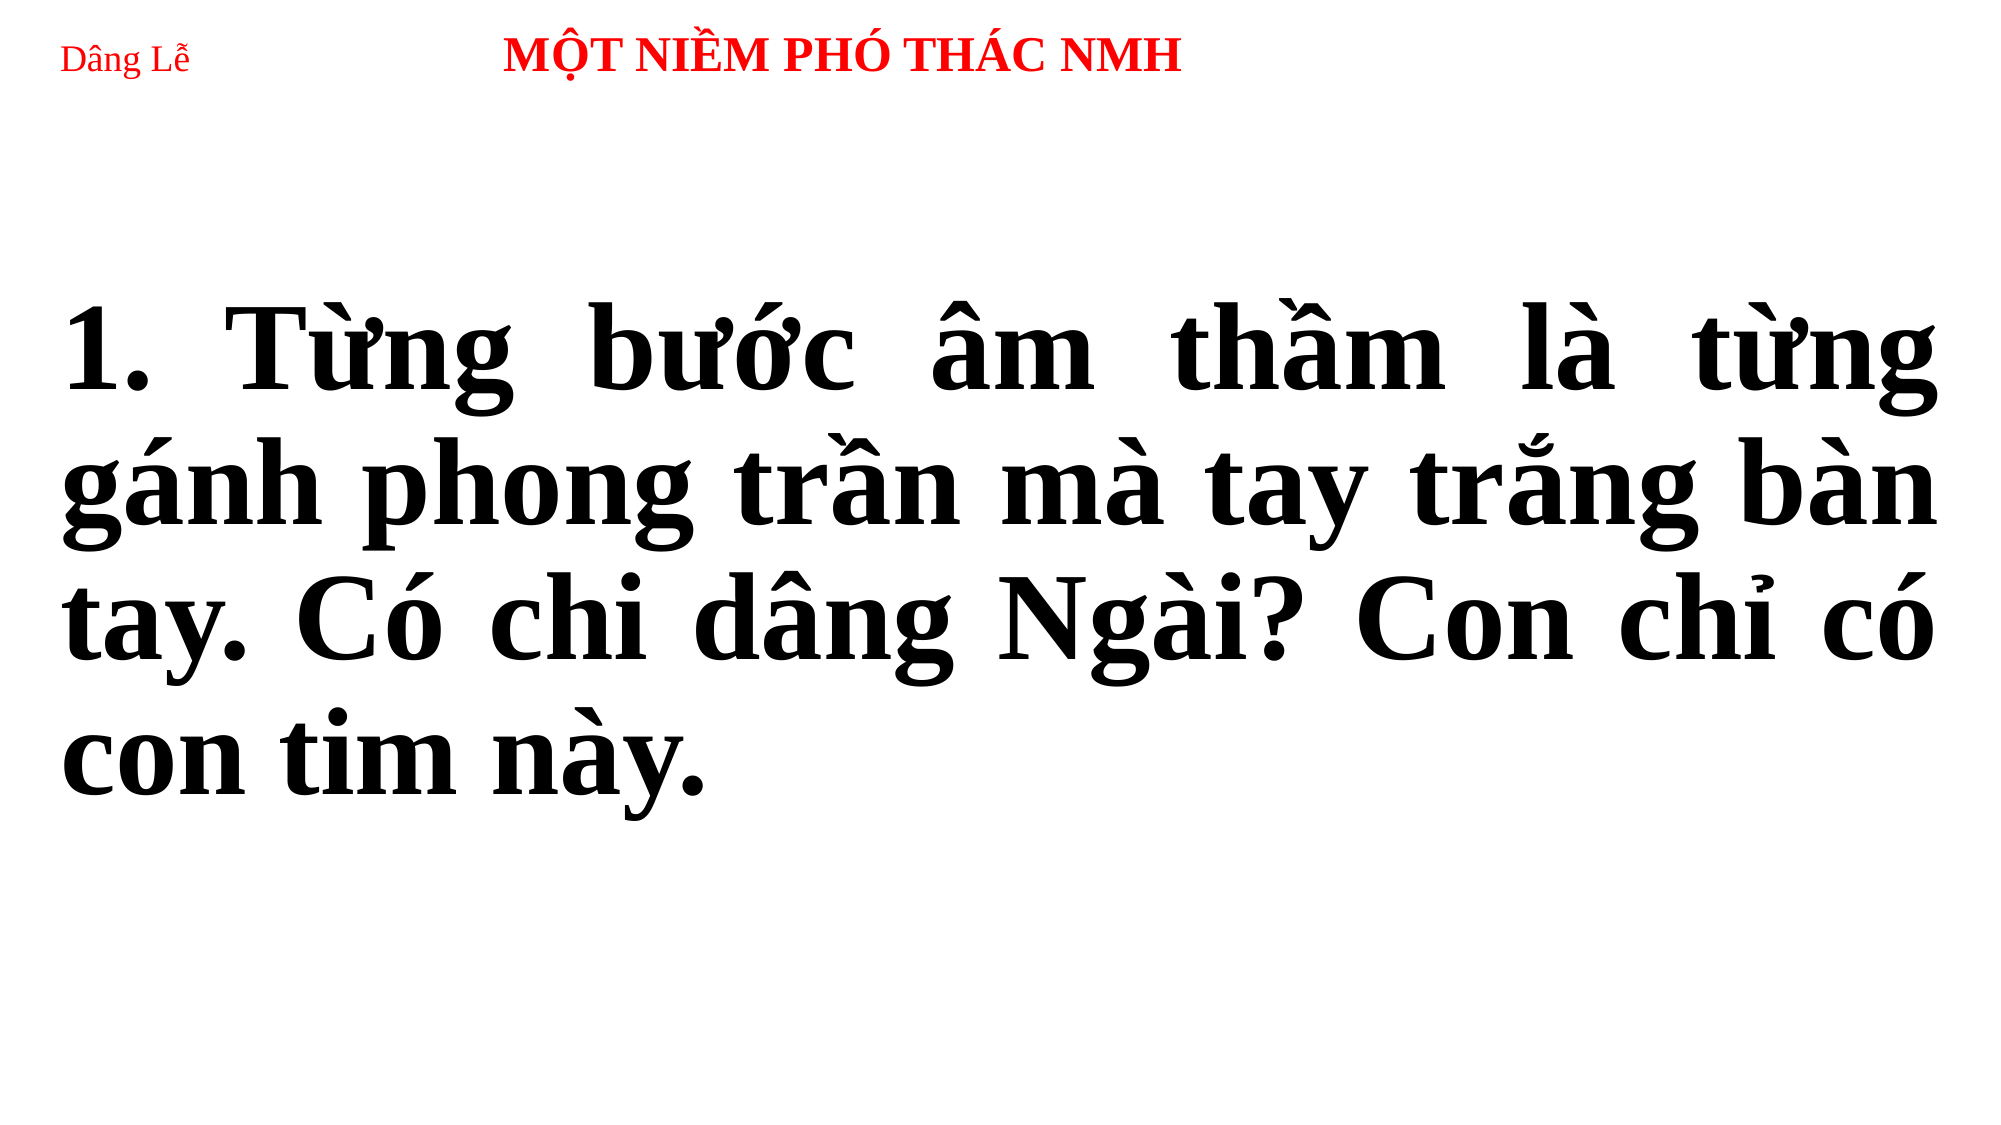

# Dâng Lễ                                 MỘT NIỀM PHÓ THÁC NMH
1. Từng bước âm thầm là từng gánh phong trần mà tay trắng bàn tay. Có chi dâng Ngài? Con chỉ có con tim này.